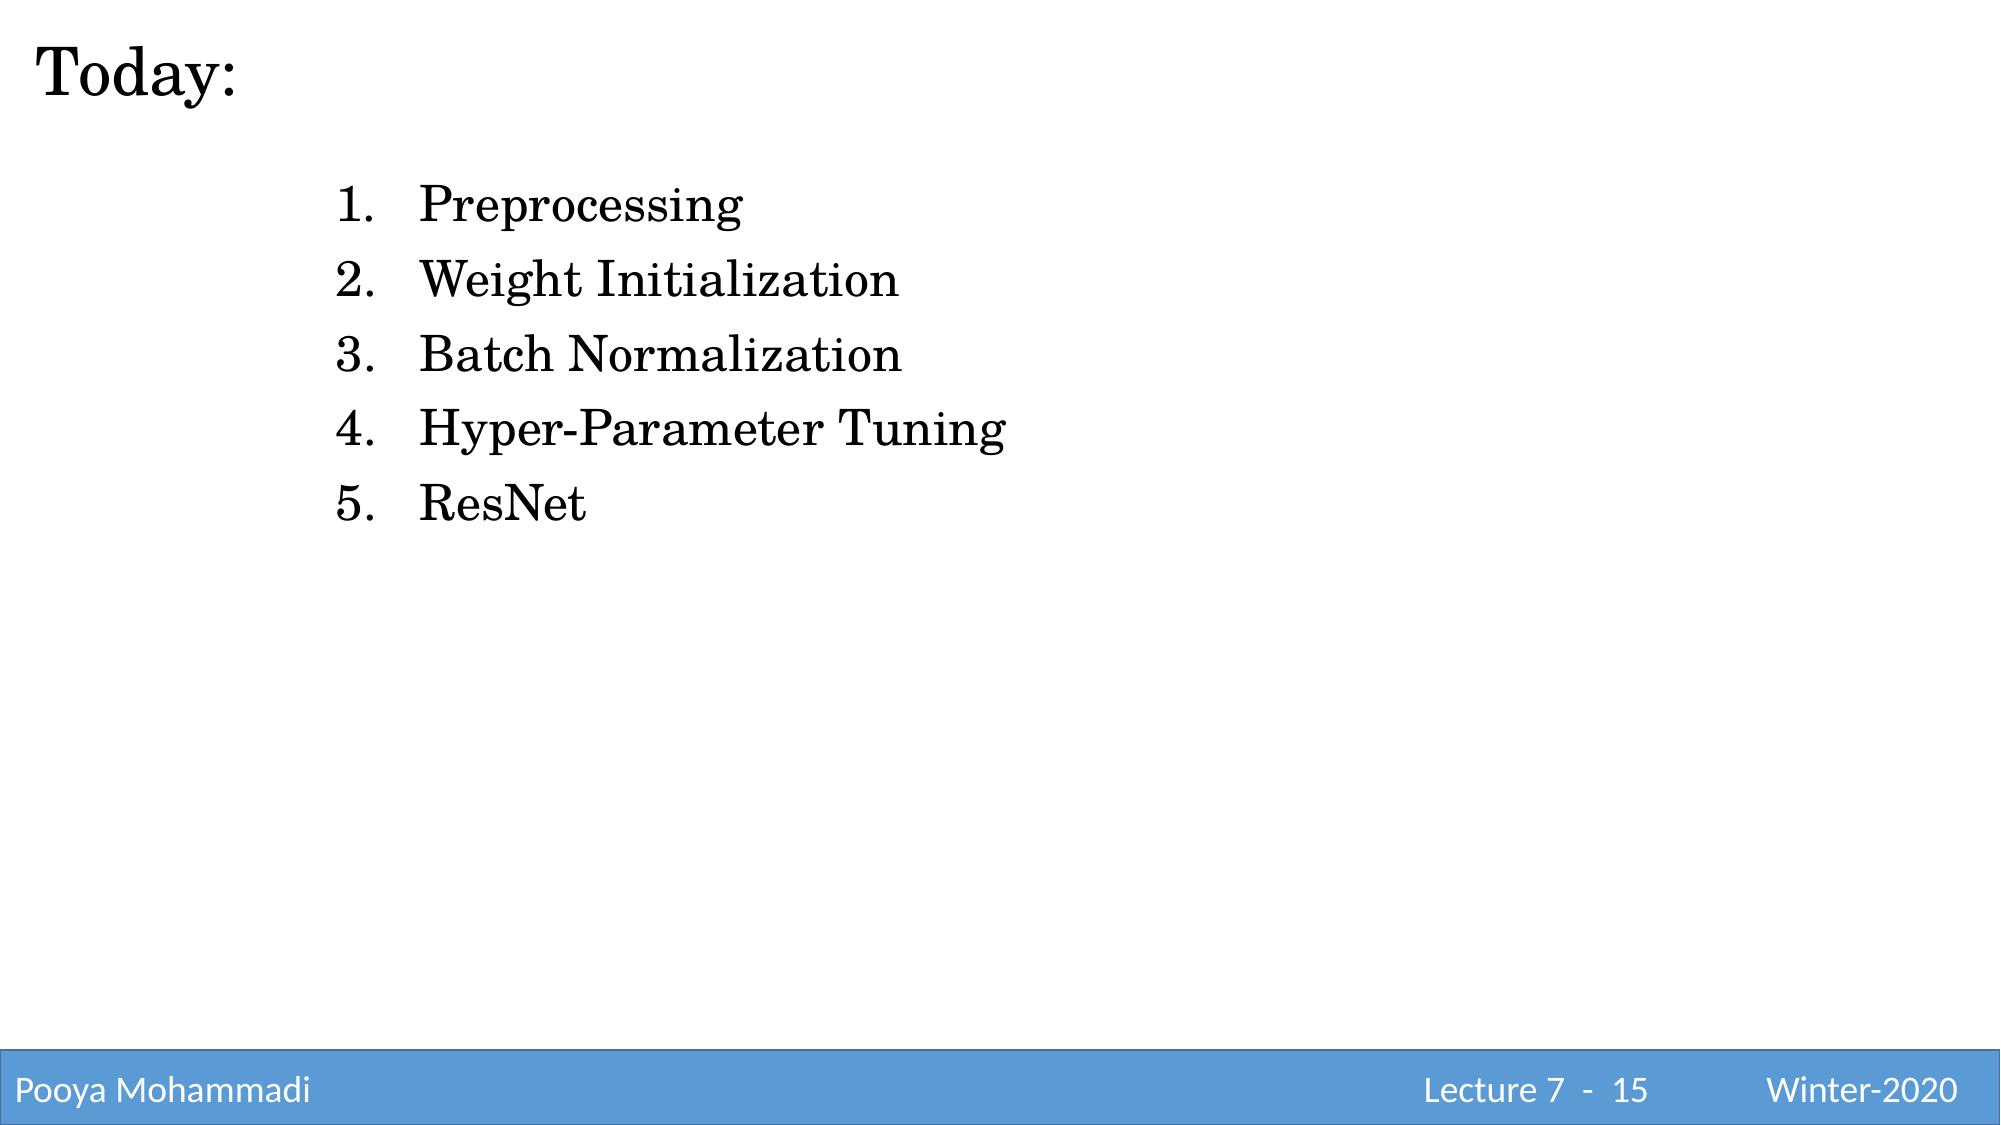

Today:
Preprocessing
Weight Initialization
Batch Normalization
Hyper-Parameter Tuning
ResNet

Pooya Mohammadi					     			       Lecture 7  -  15	            Winter-2020